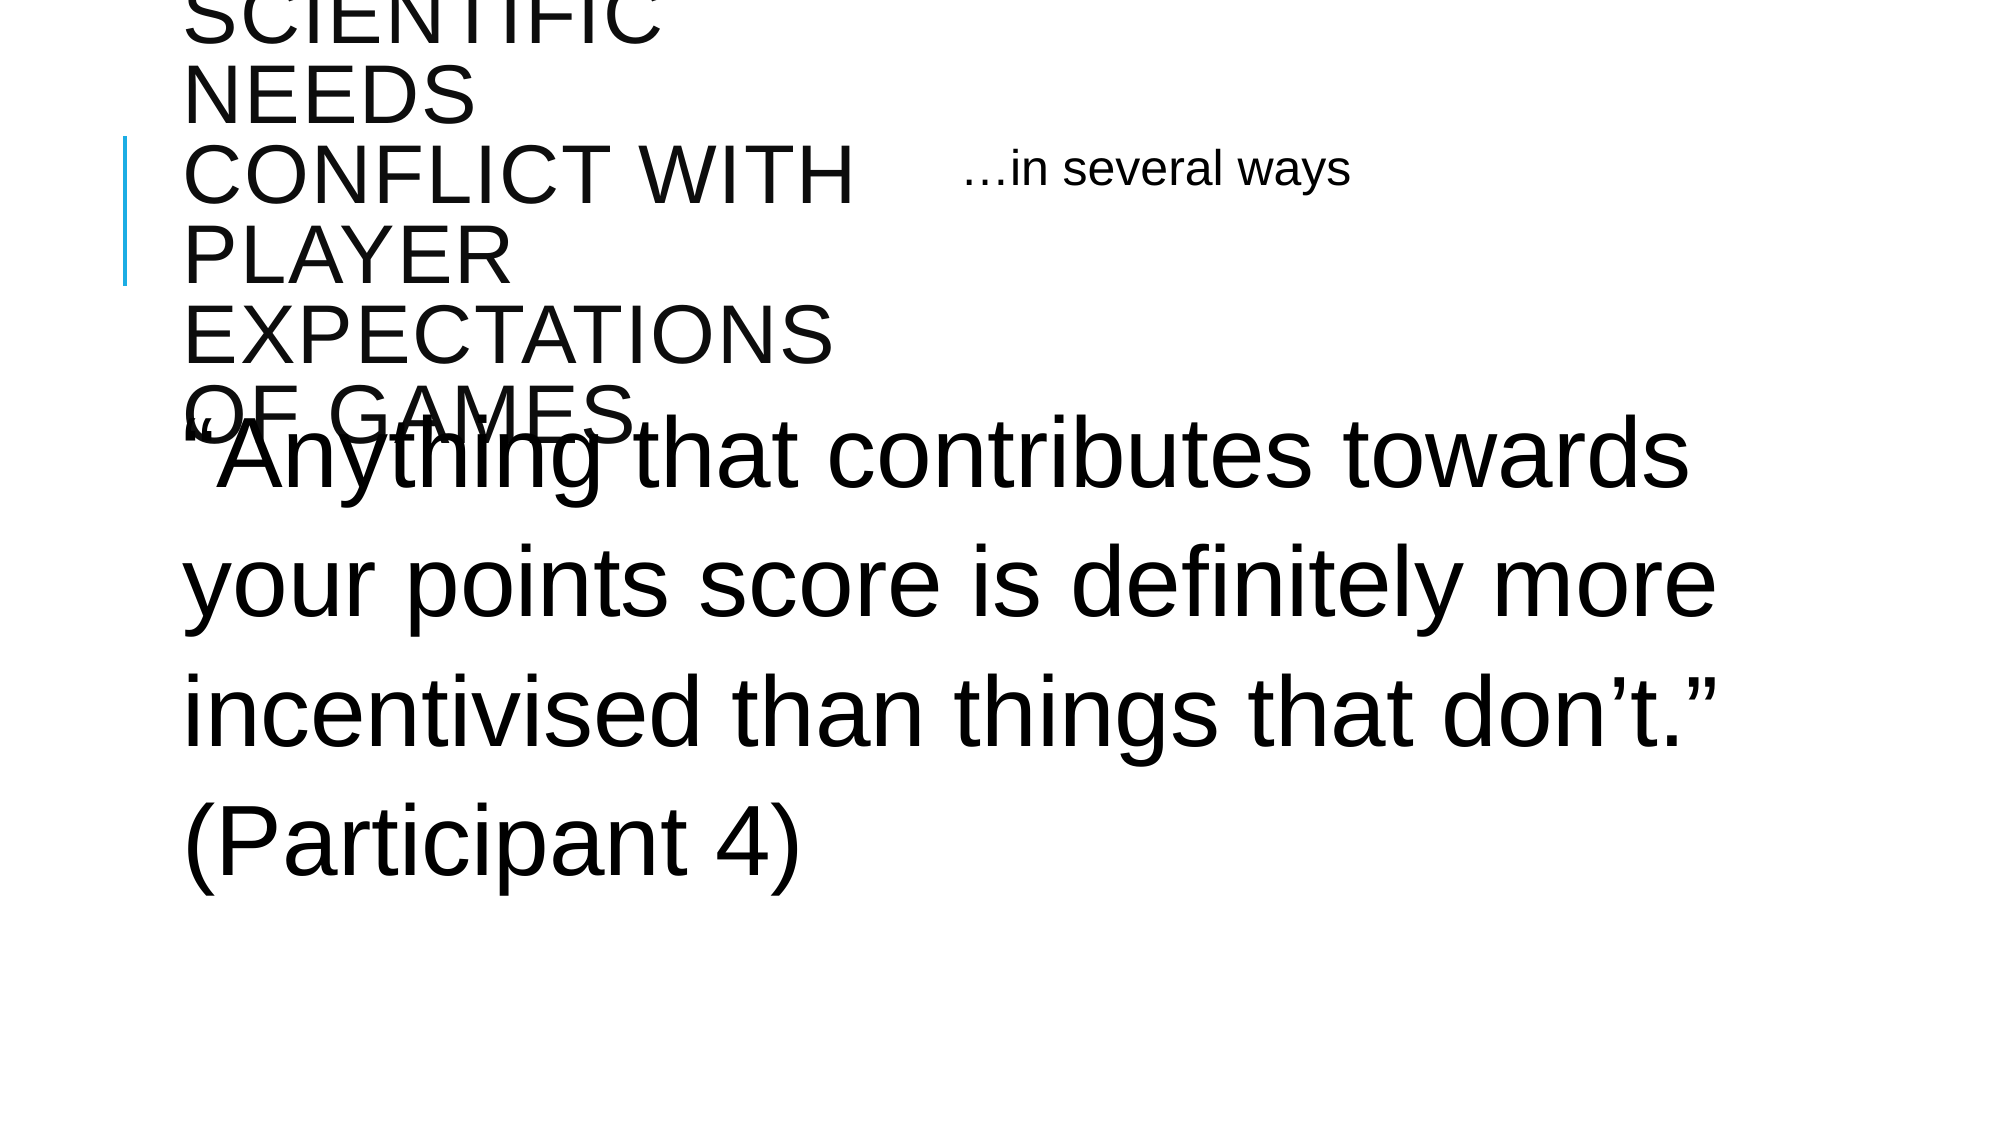

# Scientific needs conflict with player expectations of games
…in several ways
“Anything that contributes towards your points score is definitely more incentivised than things that don’t.” (Participant 4)